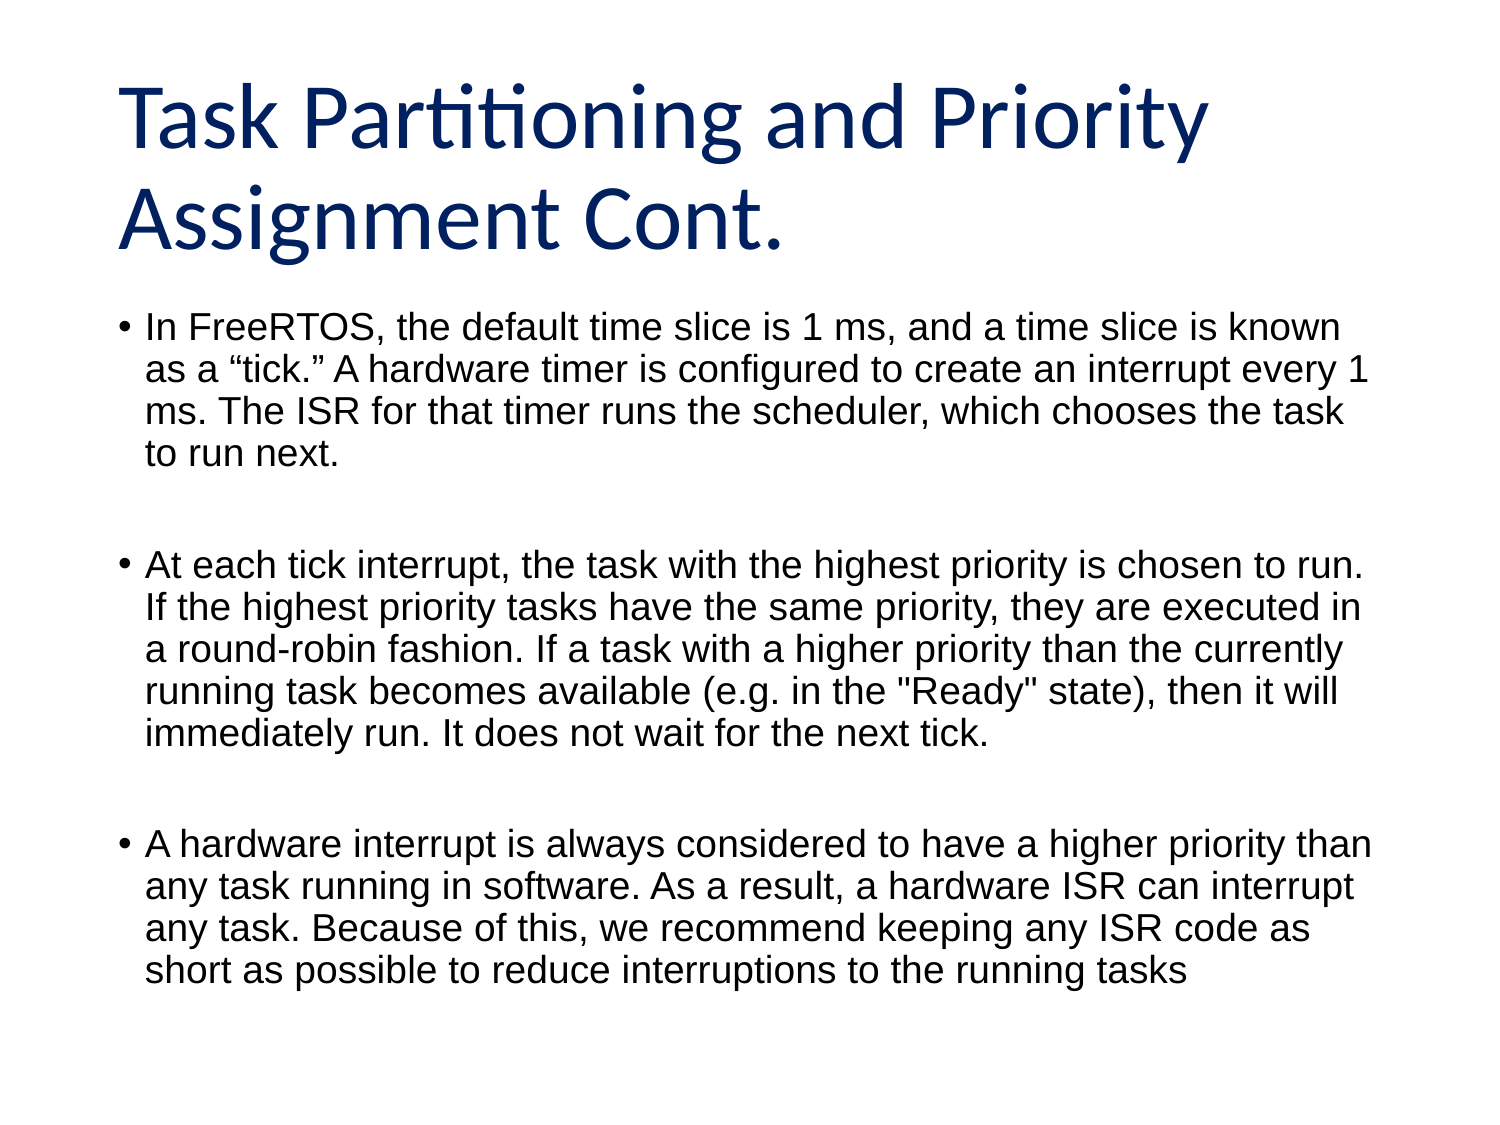

# Task Partitioning and Priority Assignment Cont.
In FreeRTOS, the default time slice is 1 ms, and a time slice is known as a “tick.” A hardware timer is configured to create an interrupt every 1 ms. The ISR for that timer runs the scheduler, which chooses the task to run next.

At each tick interrupt, the task with the highest priority is chosen to run. If the highest priority tasks have the same priority, they are executed in a round-robin fashion. If a task with a higher priority than the currently running task becomes available (e.g. in the "Ready" state), then it will immediately run. It does not wait for the next tick.

A hardware interrupt is always considered to have a higher priority than any task running in software. As a result, a hardware ISR can interrupt any task. Because of this, we recommend keeping any ISR code as short as possible to reduce interruptions to the running tasks